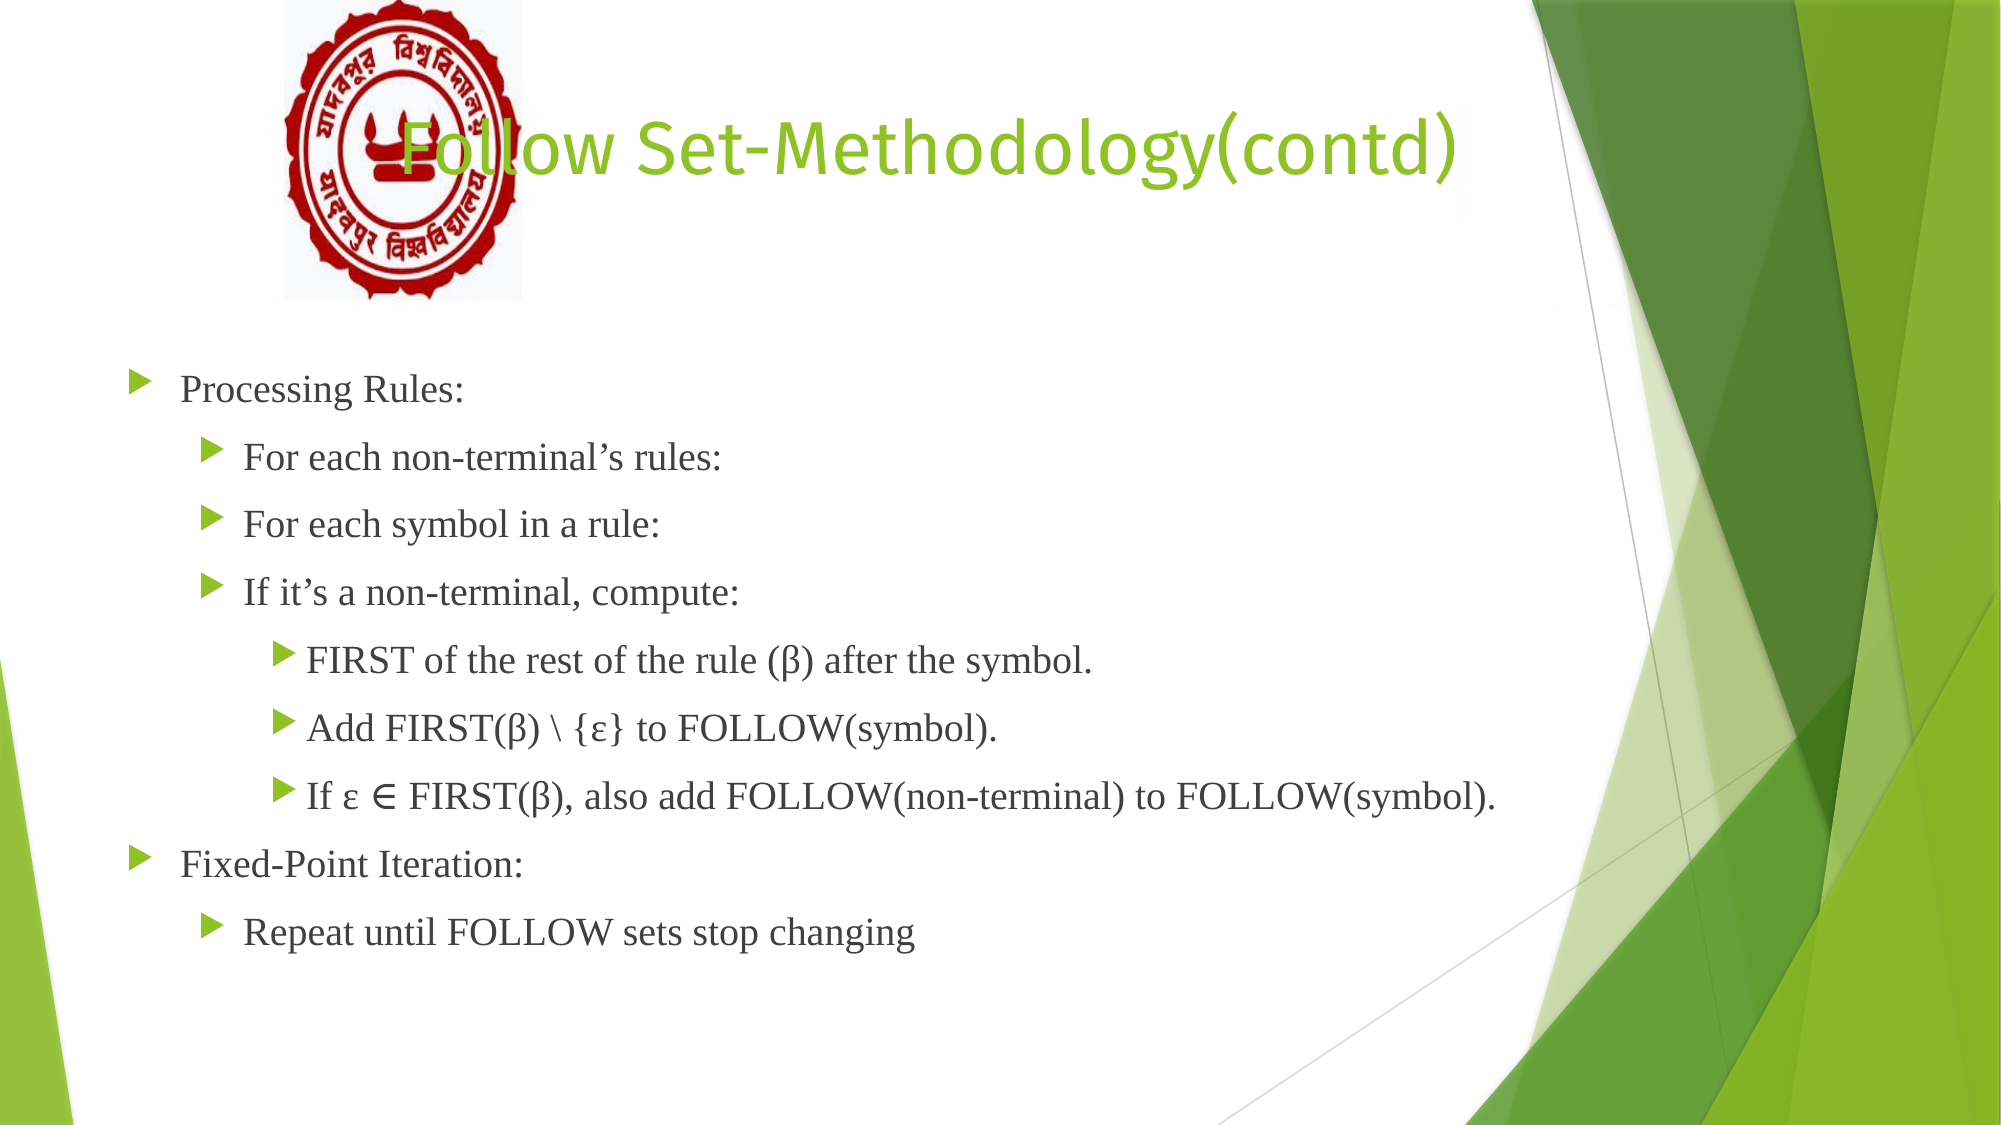

# Follow Set-Methodology(contd)
Processing Rules:
For each non-terminal’s rules:
For each symbol in a rule:
If it’s a non-terminal, compute:
FIRST of the rest of the rule (β) after the symbol.
Add FIRST(β) \ {ε} to FOLLOW(symbol).
If ε ∈ FIRST(β), also add FOLLOW(non-terminal) to FOLLOW(symbol).
Fixed-Point Iteration:
Repeat until FOLLOW sets stop changing